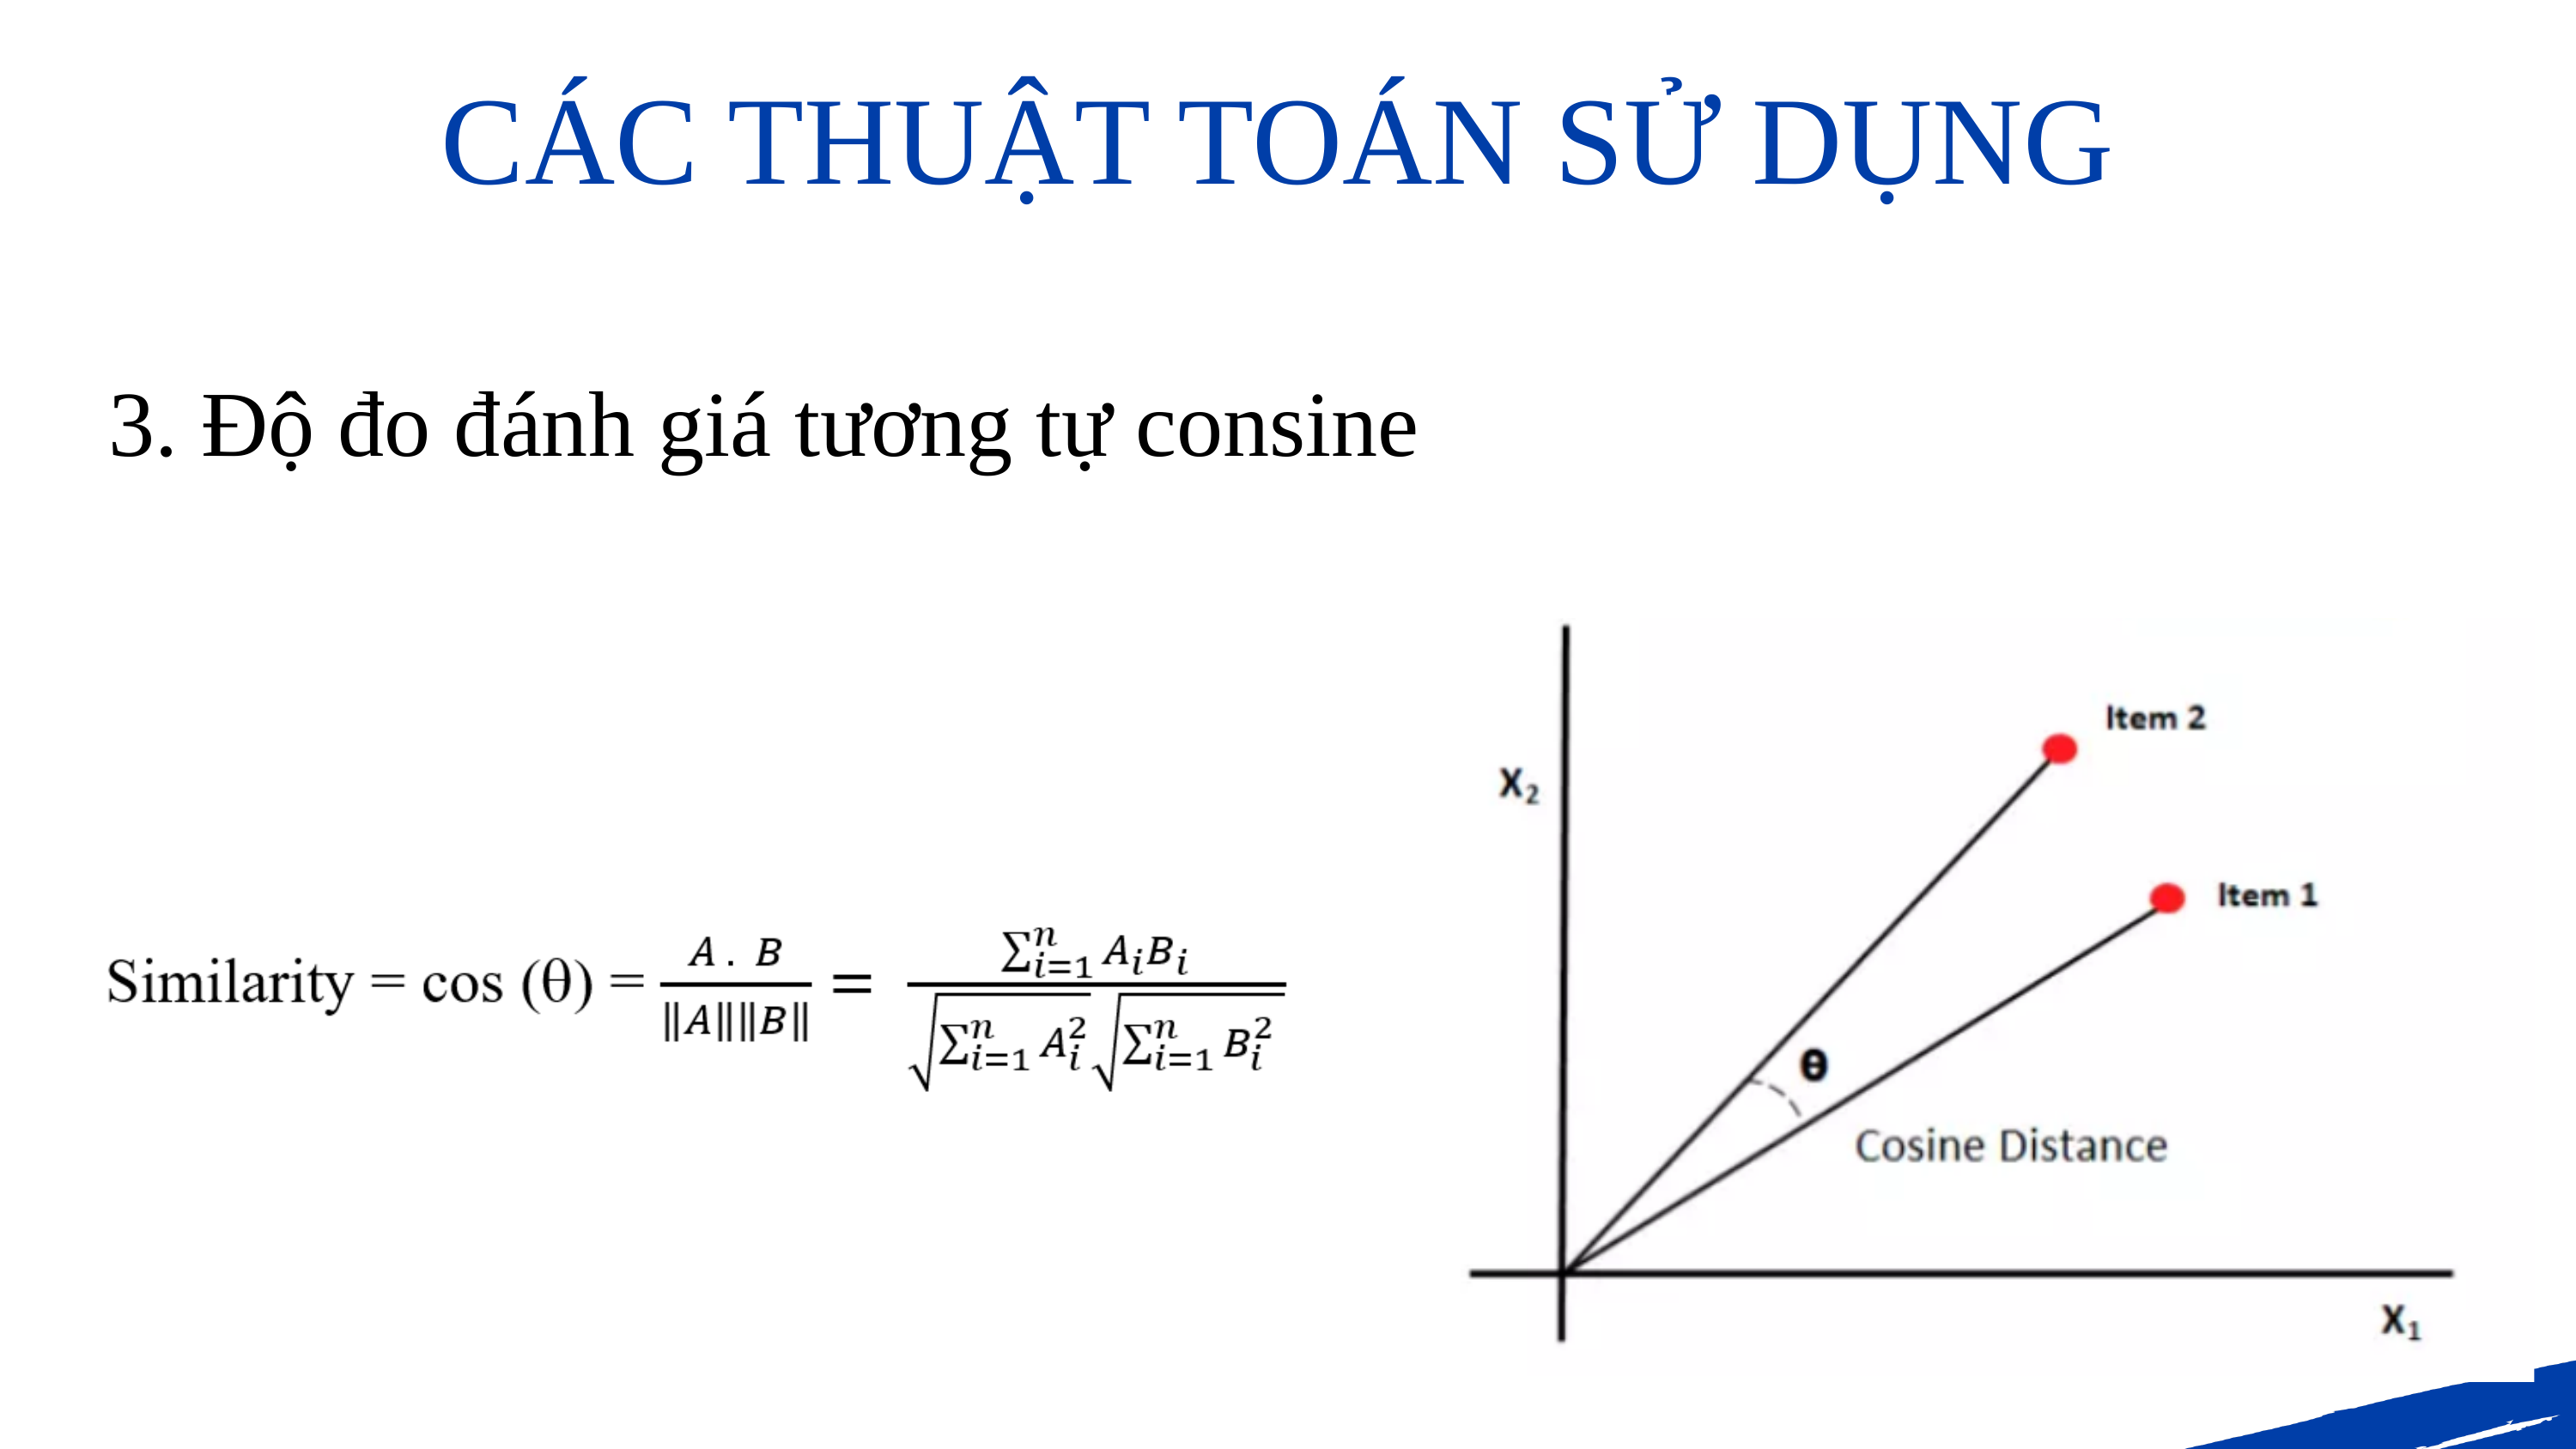

CÁC THUẬT TOÁN SỬ DỤNG
3. Độ đo đánh giá tương tự consine